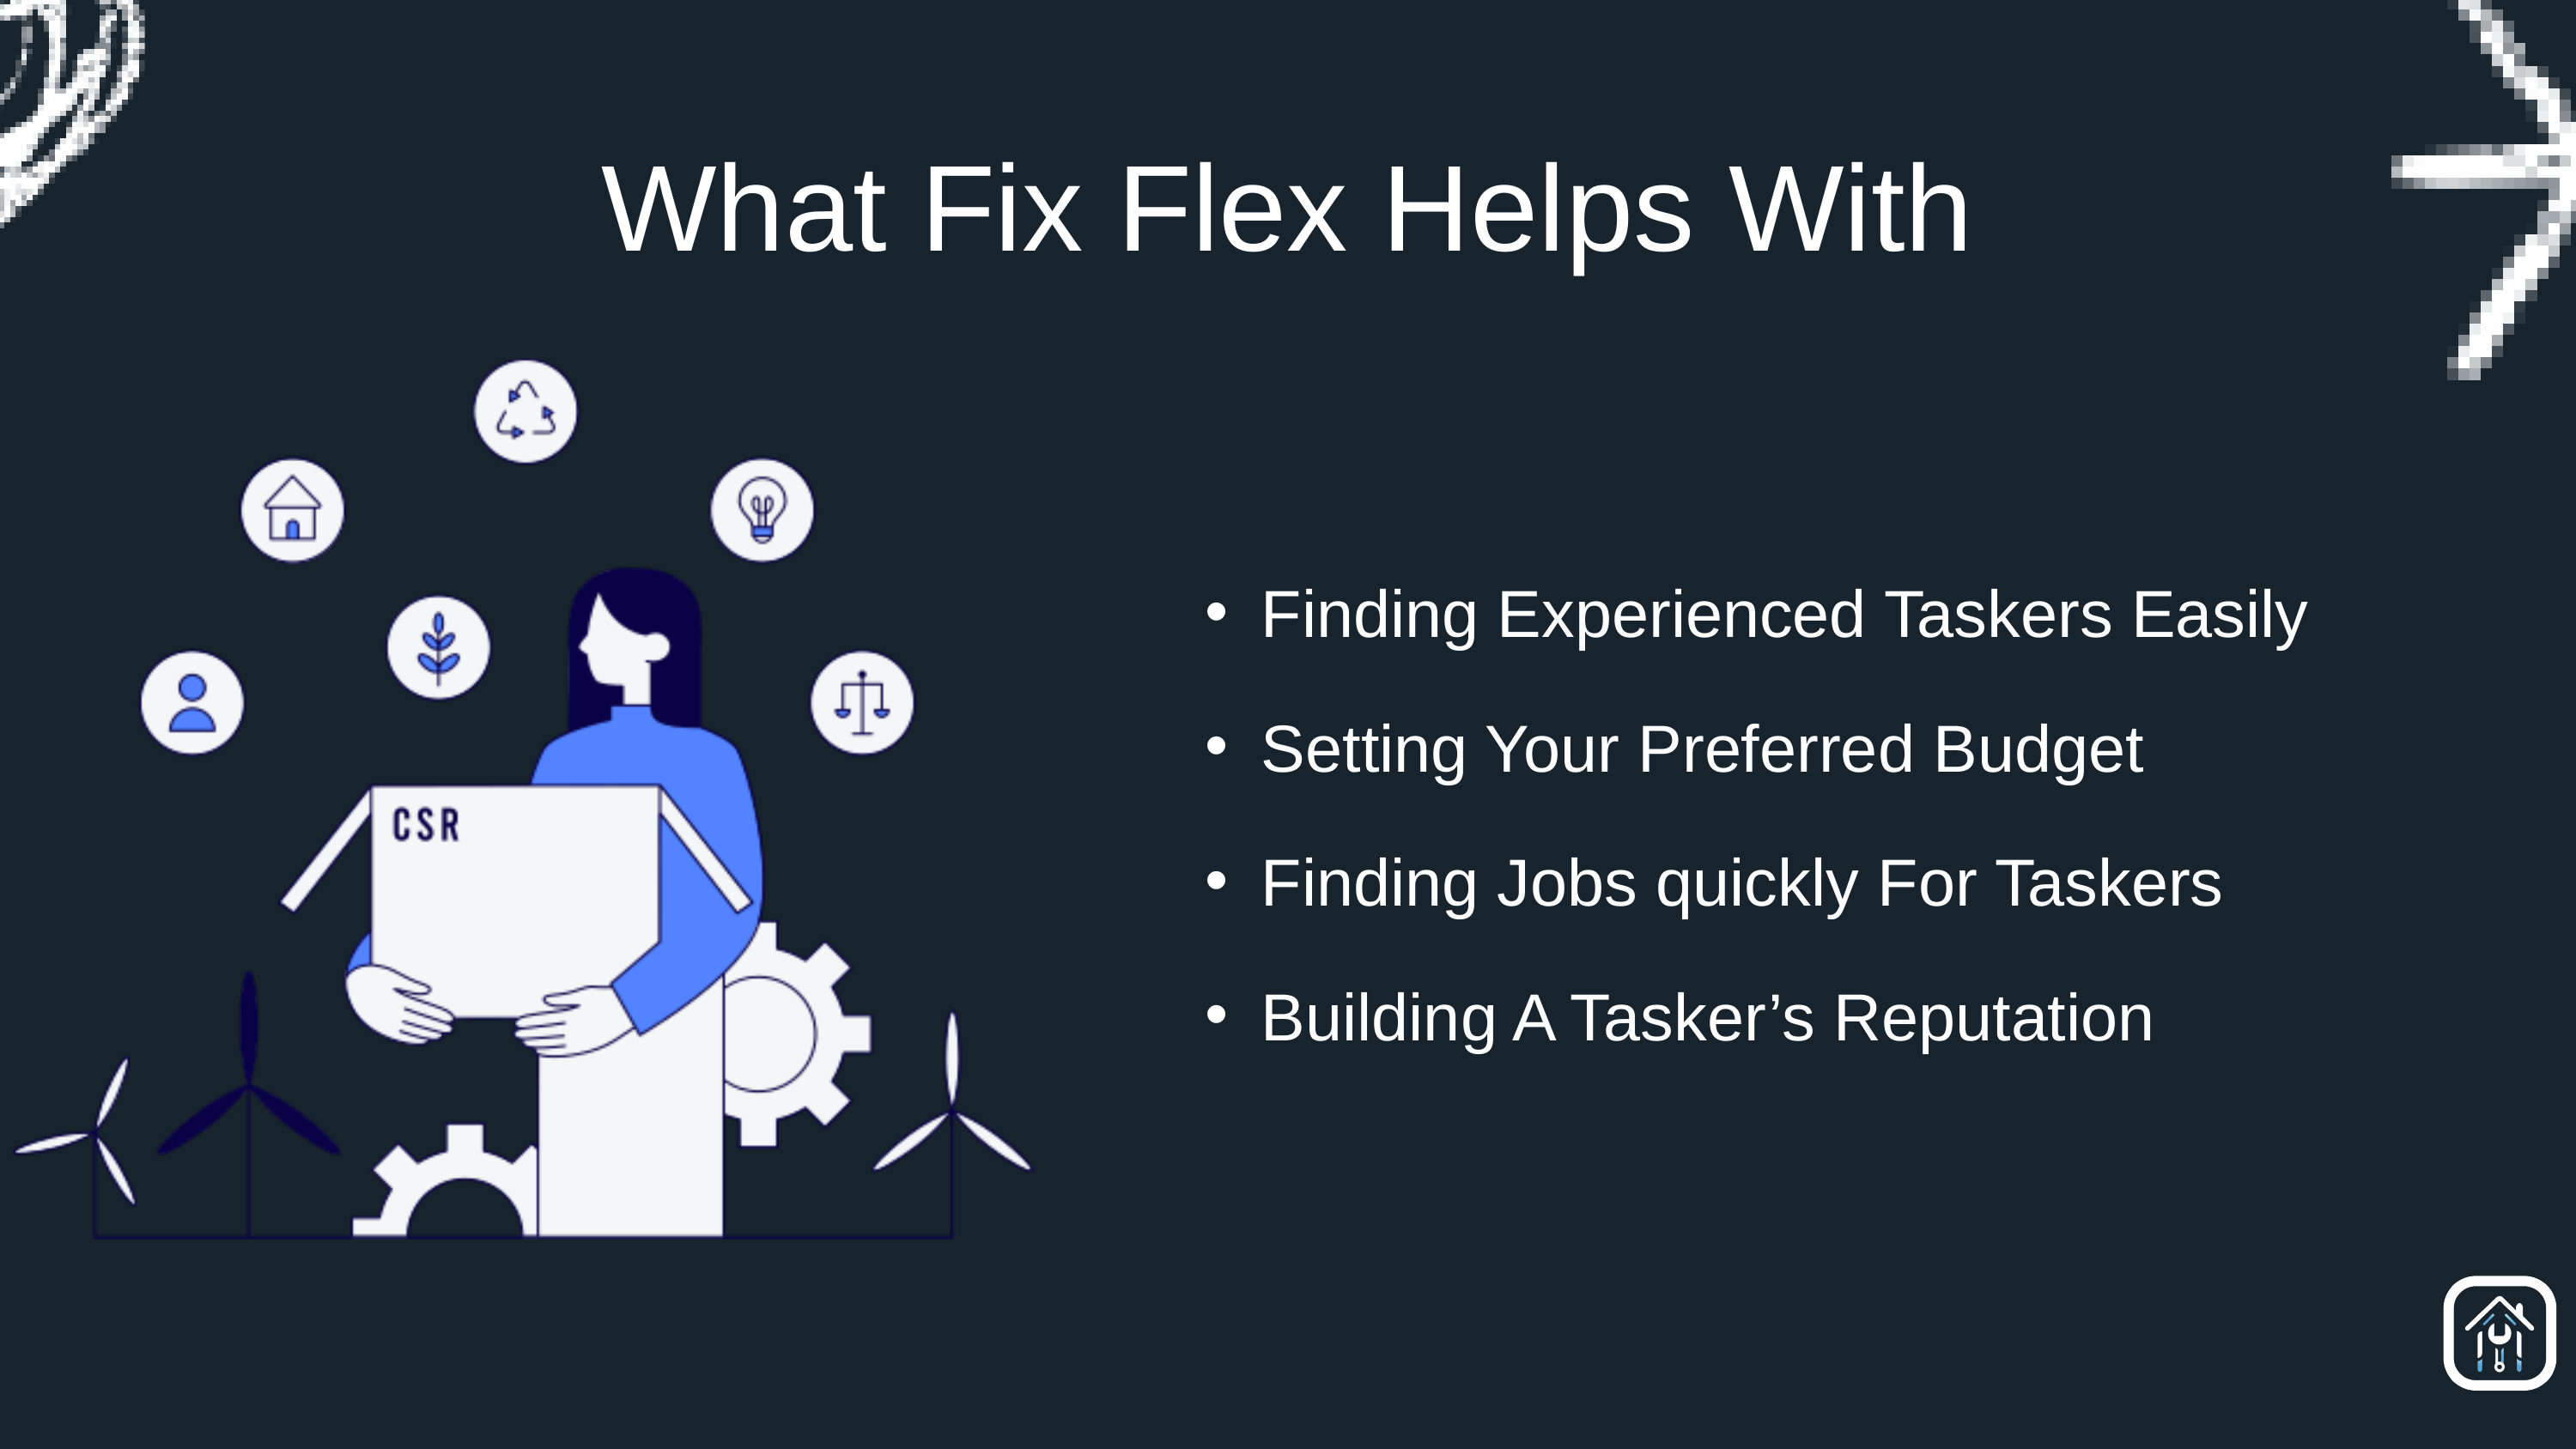

What Fix Flex Helps With

Finding Experienced Taskers Easily
Setting Your Preferred Budget
Finding Jobs quickly For Taskers
Building A Tasker’s Reputation